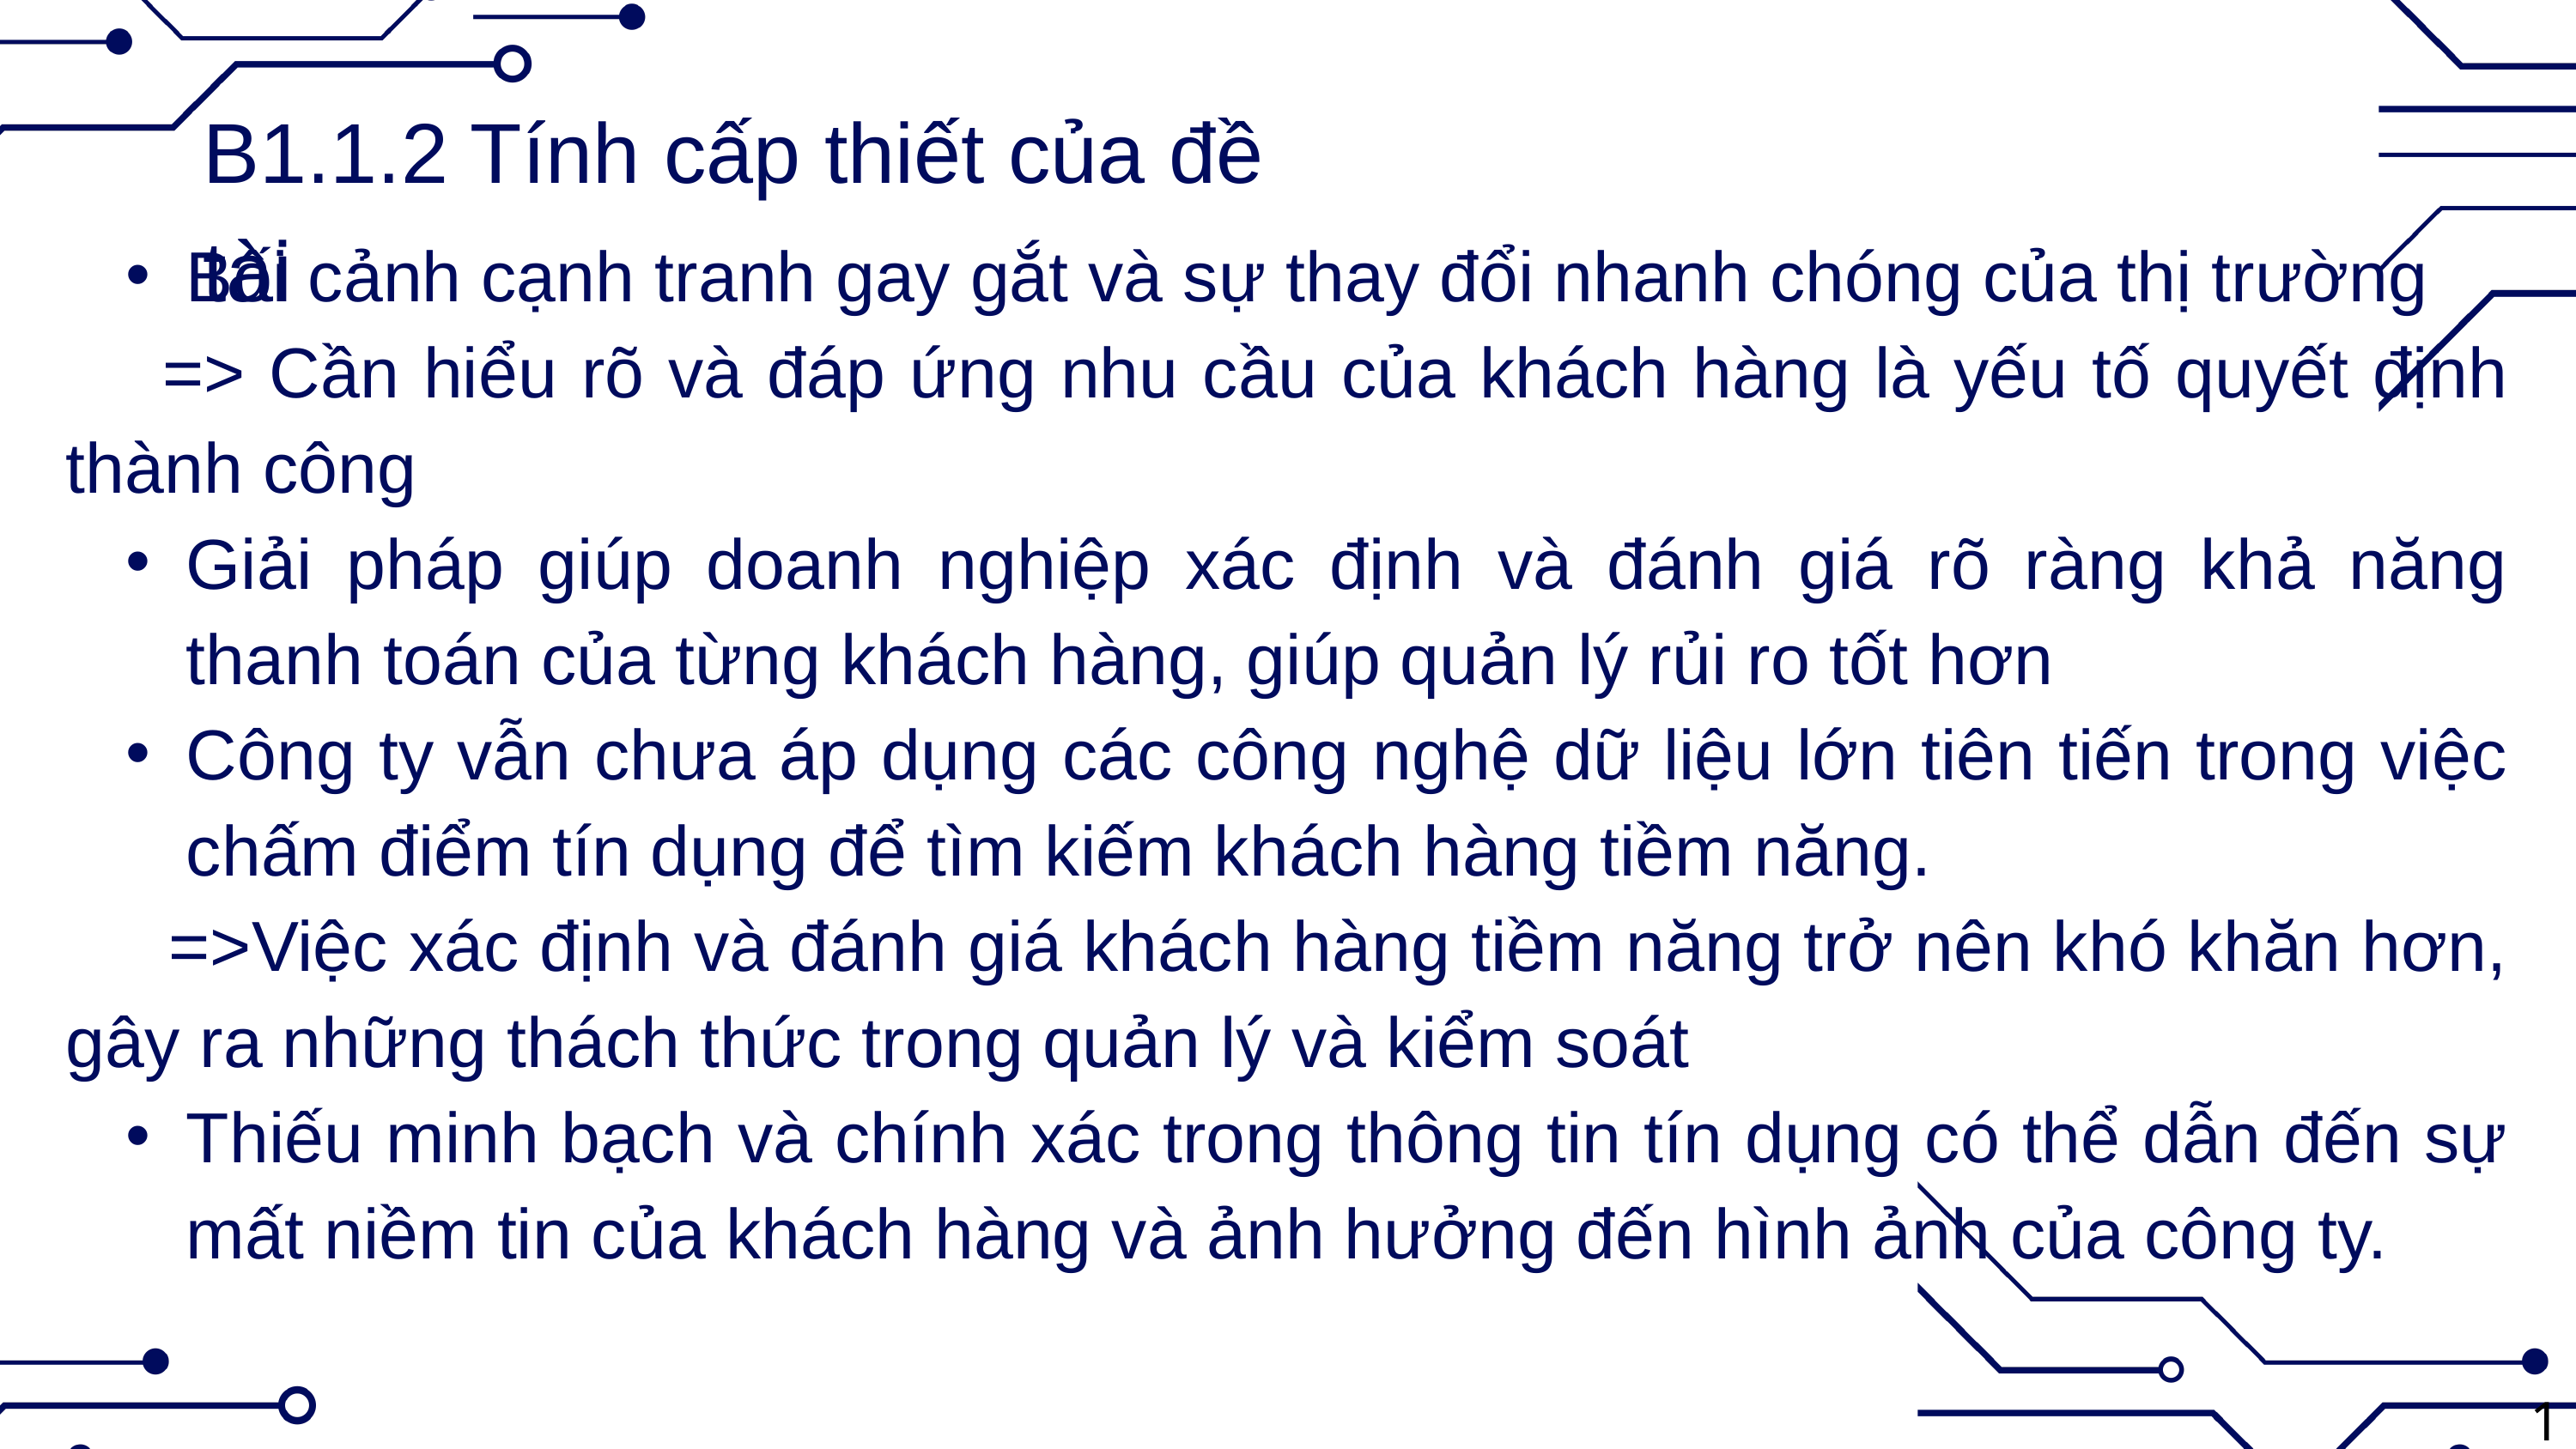

B1.1.2 Tính cấp thiết của đề tài
Bối cảnh cạnh tranh gay gắt và sự thay đổi nhanh chóng của thị trường
    => Cần hiểu rõ và đáp ứng nhu cầu của khách hàng là yếu tố quyết định thành công
Giải pháp giúp doanh nghiệp xác định và đánh giá rõ ràng khả năng thanh toán của từng khách hàng, giúp quản lý rủi ro tốt hơn
Công ty vẫn chưa áp dụng các công nghệ dữ liệu lớn tiên tiến trong việc chấm điểm tín dụng để tìm kiếm khách hàng tiềm năng.
     =>Việc xác định và đánh giá khách hàng tiềm năng trở nên khó khăn hơn, gây ra những thách thức trong quản lý và kiểm soát
Thiếu minh bạch và chính xác trong thông tin tín dụng có thể dẫn đến sự mất niềm tin của khách hàng và ảnh hưởng đến hình ảnh của công ty.

10